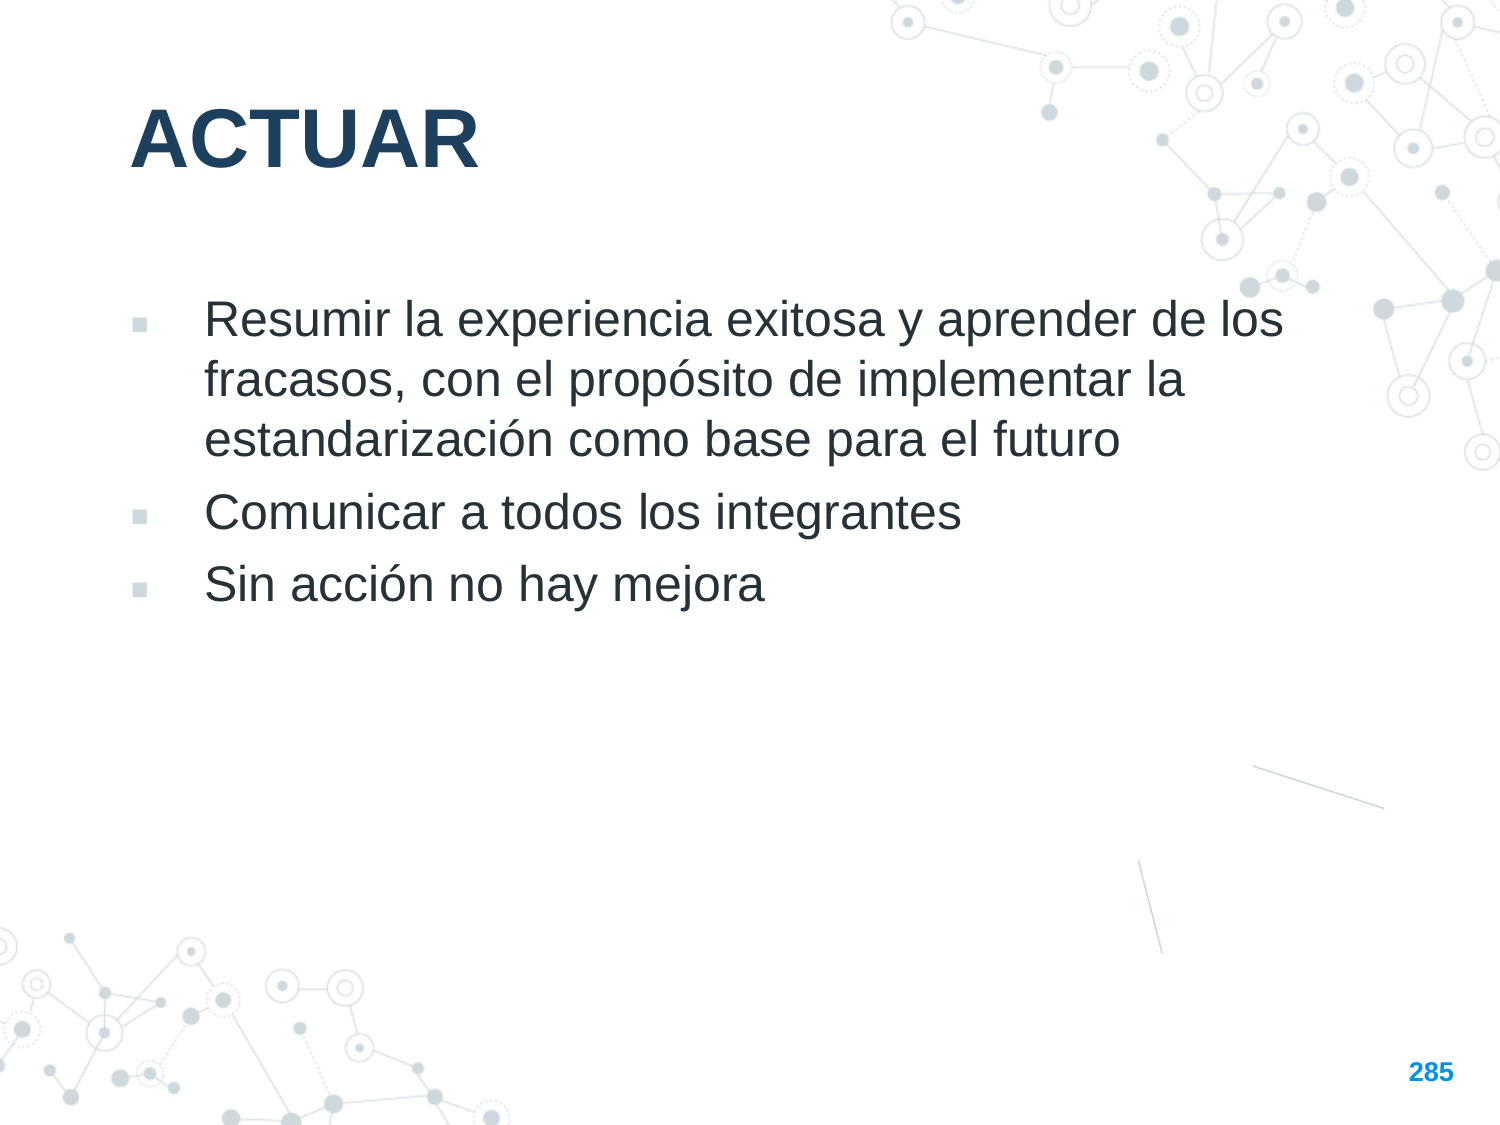

ACTUAR
Resumir la experiencia exitosa y aprender de los fracasos, con el propósito de implementar la estandarización como base para el futuro
Comunicar a todos los integrantes
Sin acción no hay mejora

285